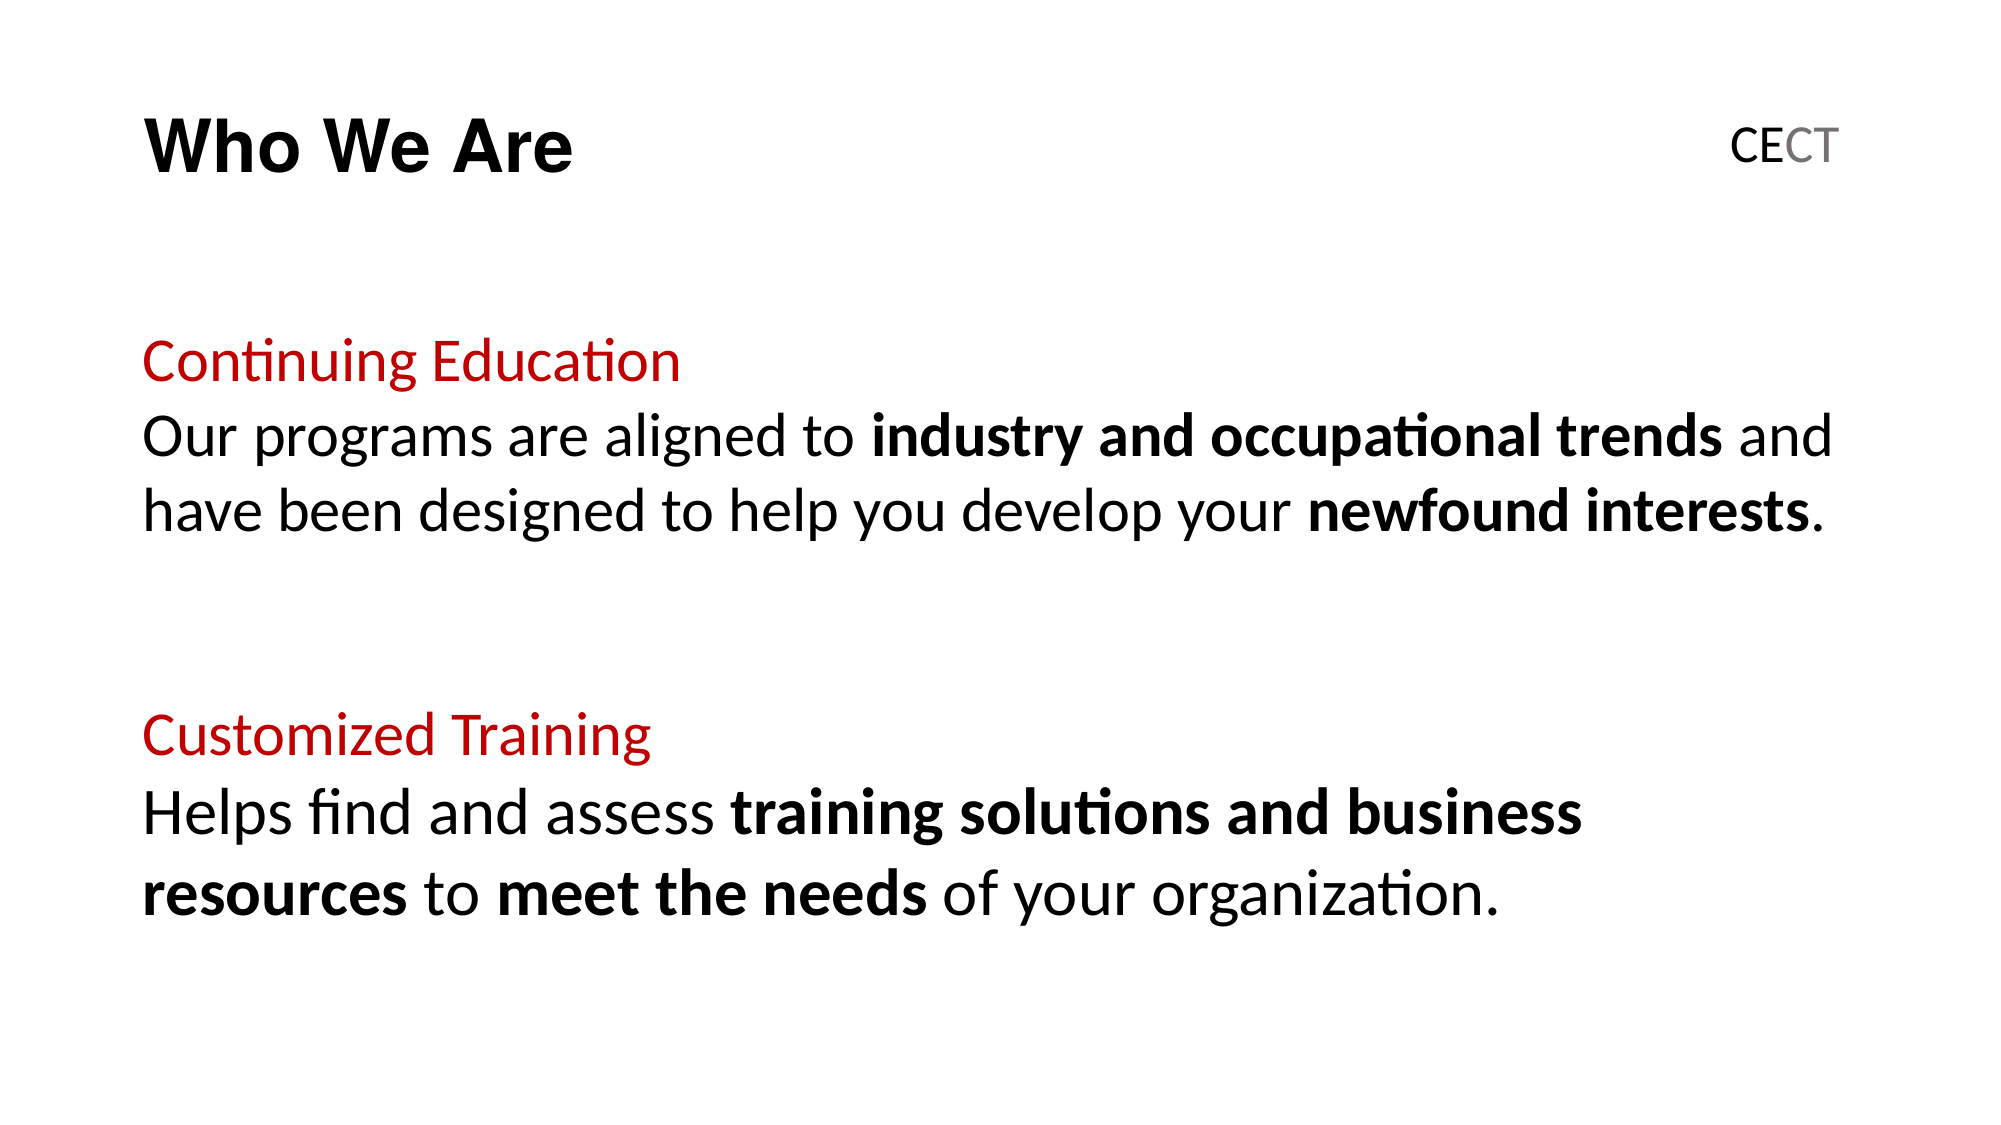

# Who We Are
CECT
Continuing Education
Our programs are aligned to industry and occupational trends and have been designed to help you develop your newfound interests.

Customized Training
Helps find and assess training solutions and business resources to meet the needs of your organization.